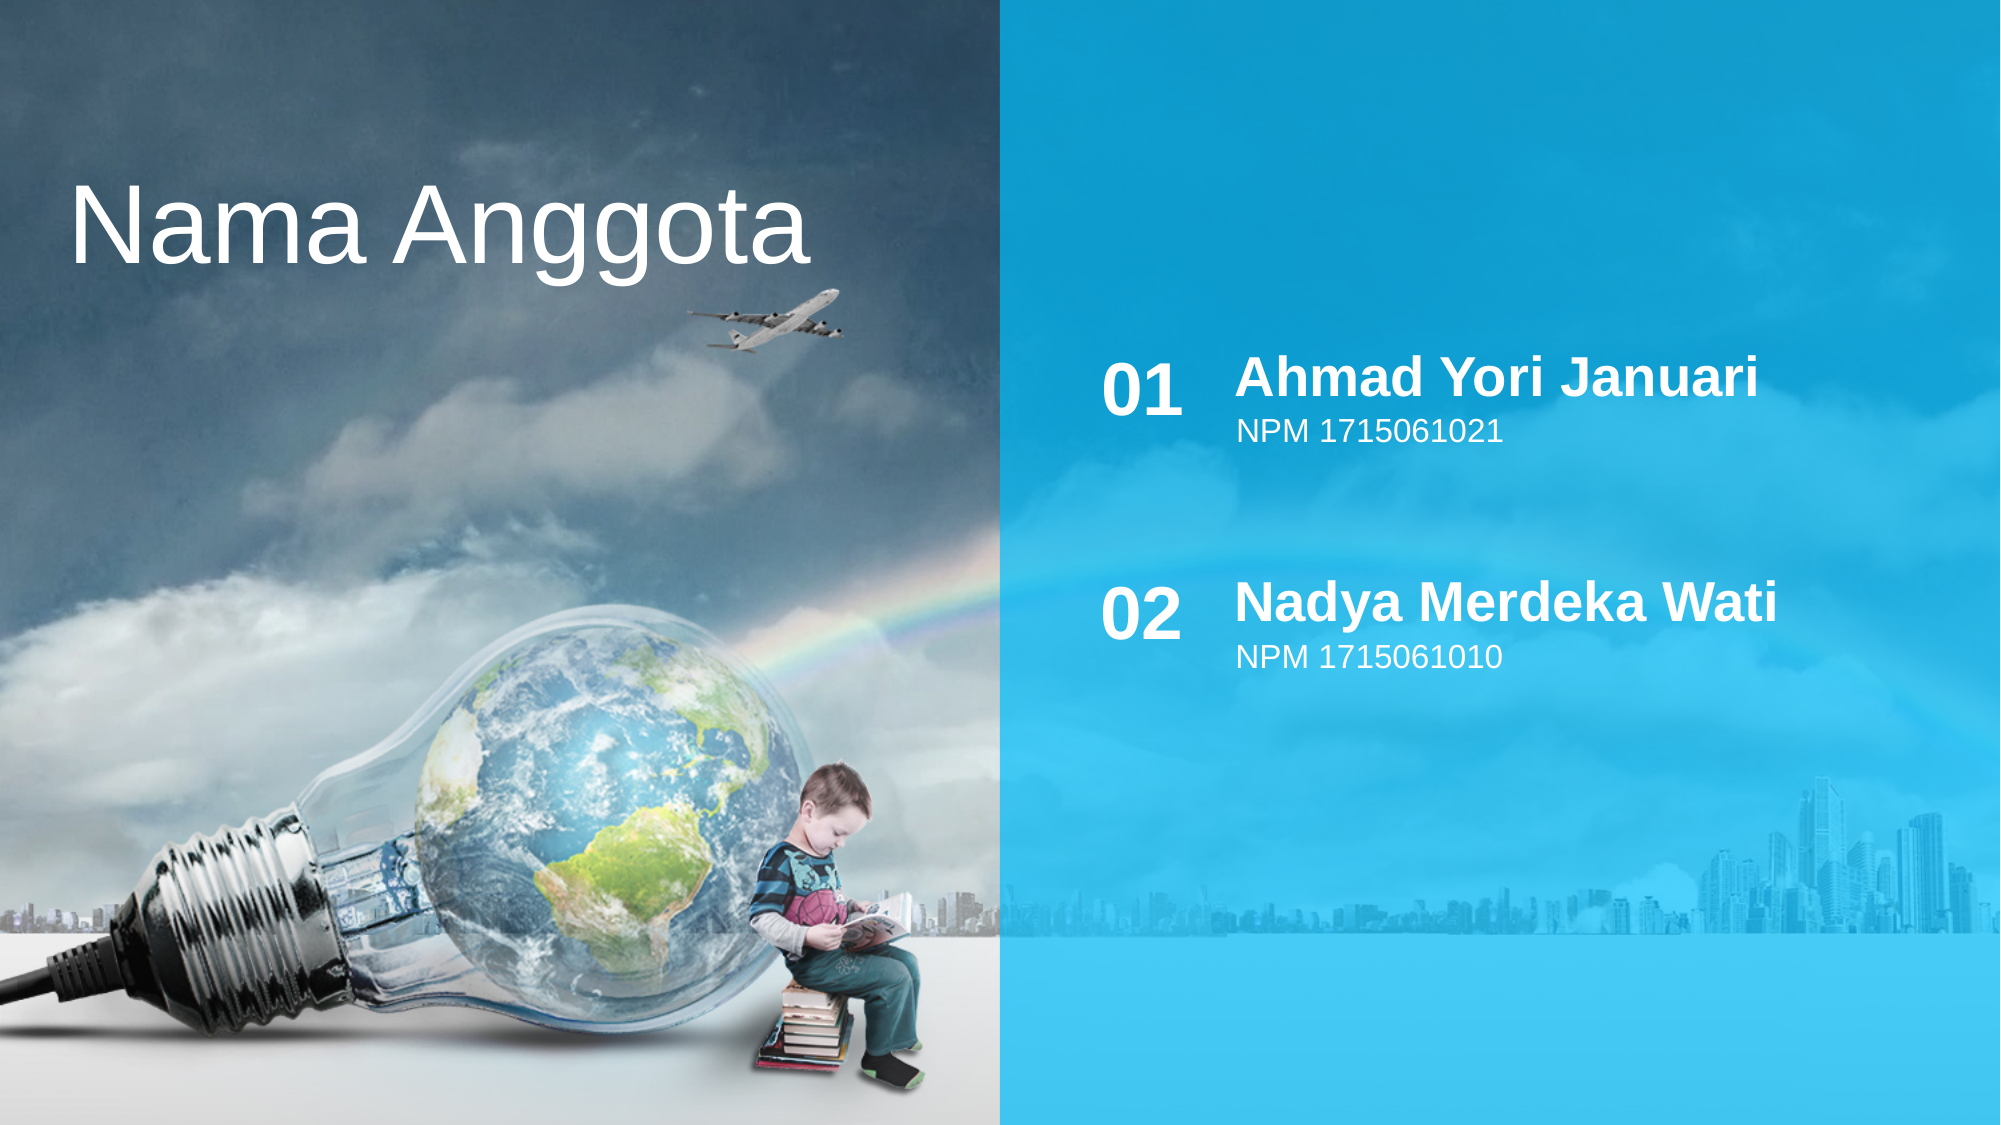

Nama Anggota
01
Ahmad Yori Januari
NPM 1715061021
02
Nadya Merdeka Wati
NPM 1715061010